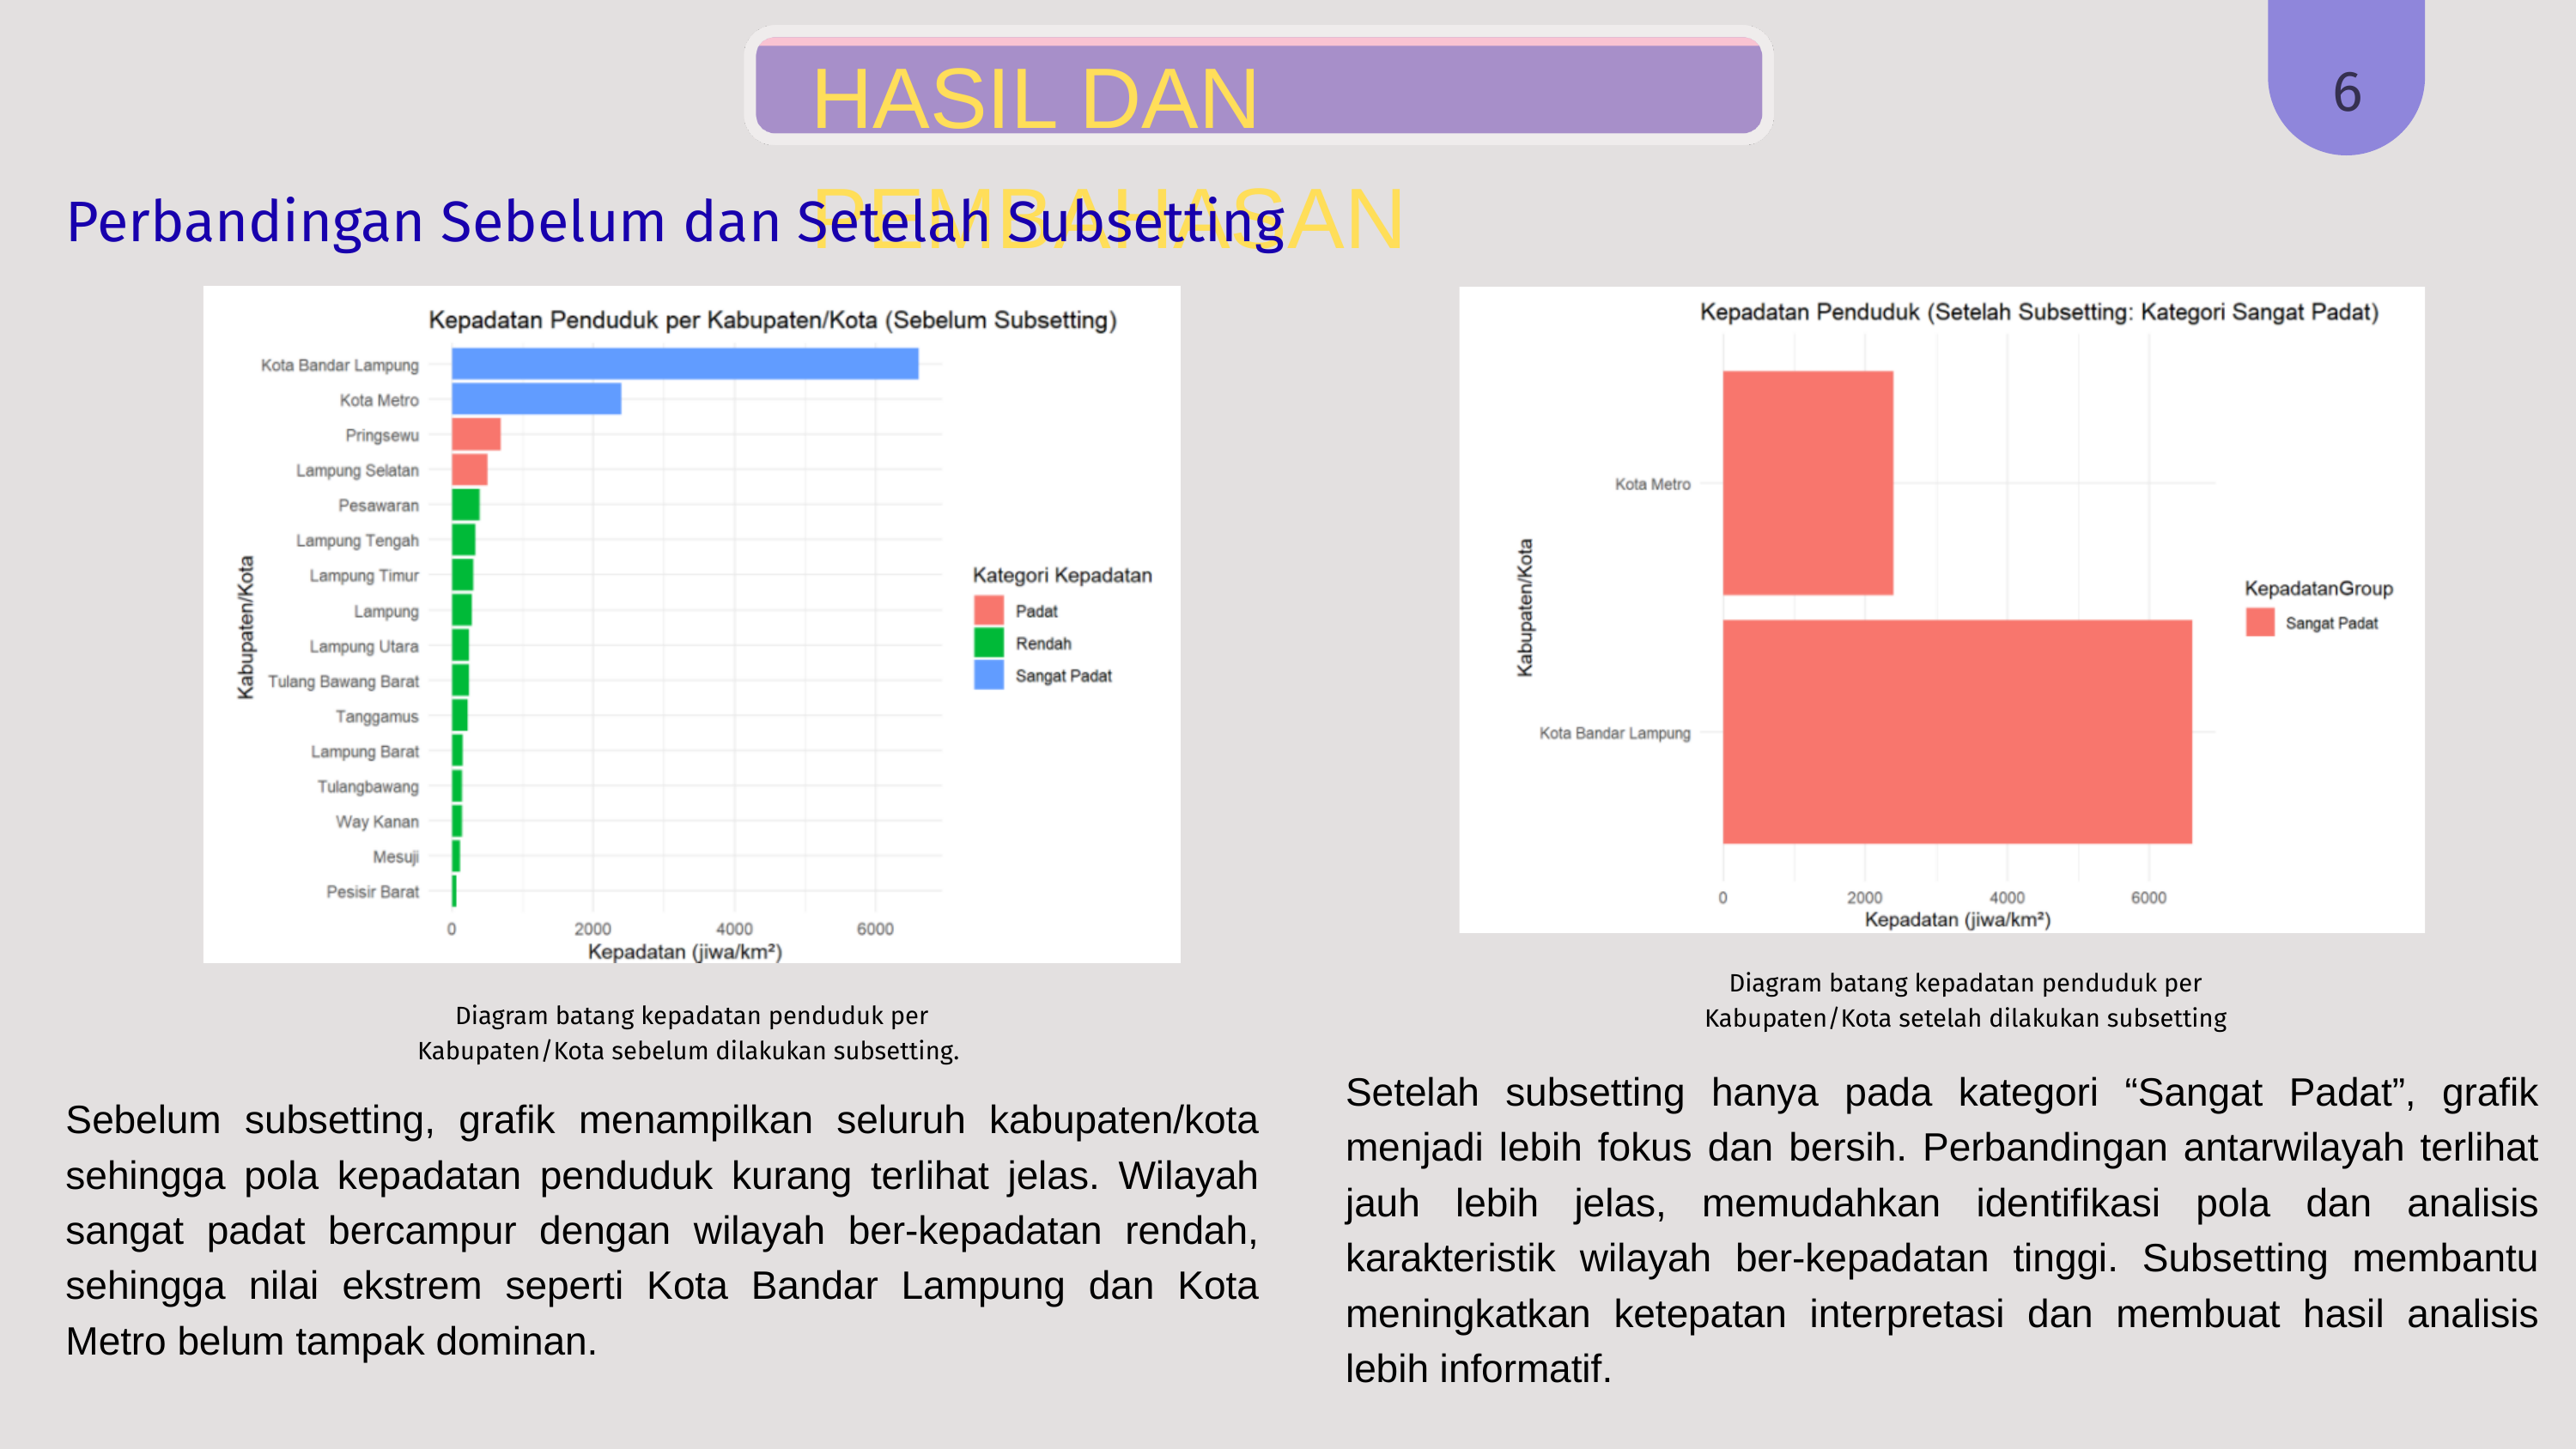

HASIL DAN PEMBAHASAN

6
Perbandingan Sebelum dan Setelah Subsetting

Diagram batang kepadatan penduduk per Kabupaten/Kota setelah dilakukan subsetting
Diagram batang kepadatan penduduk per Kabupaten/Kota sebelum dilakukan subsetting.
Setelah subsetting hanya pada kategori “Sangat Padat”, grafik menjadi lebih fokus dan bersih. Perbandingan antarwilayah terlihat jauh lebih jelas, memudahkan identifikasi pola dan analisis karakteristik wilayah ber-kepadatan tinggi. Subsetting membantu meningkatkan ketepatan interpretasi dan membuat hasil analisis lebih informatif.
Sebelum subsetting, grafik menampilkan seluruh kabupaten/kota sehingga pola kepadatan penduduk kurang terlihat jelas. Wilayah sangat padat bercampur dengan wilayah ber-kepadatan rendah, sehingga nilai ekstrem seperti Kota Bandar Lampung dan Kota Metro belum tampak dominan.